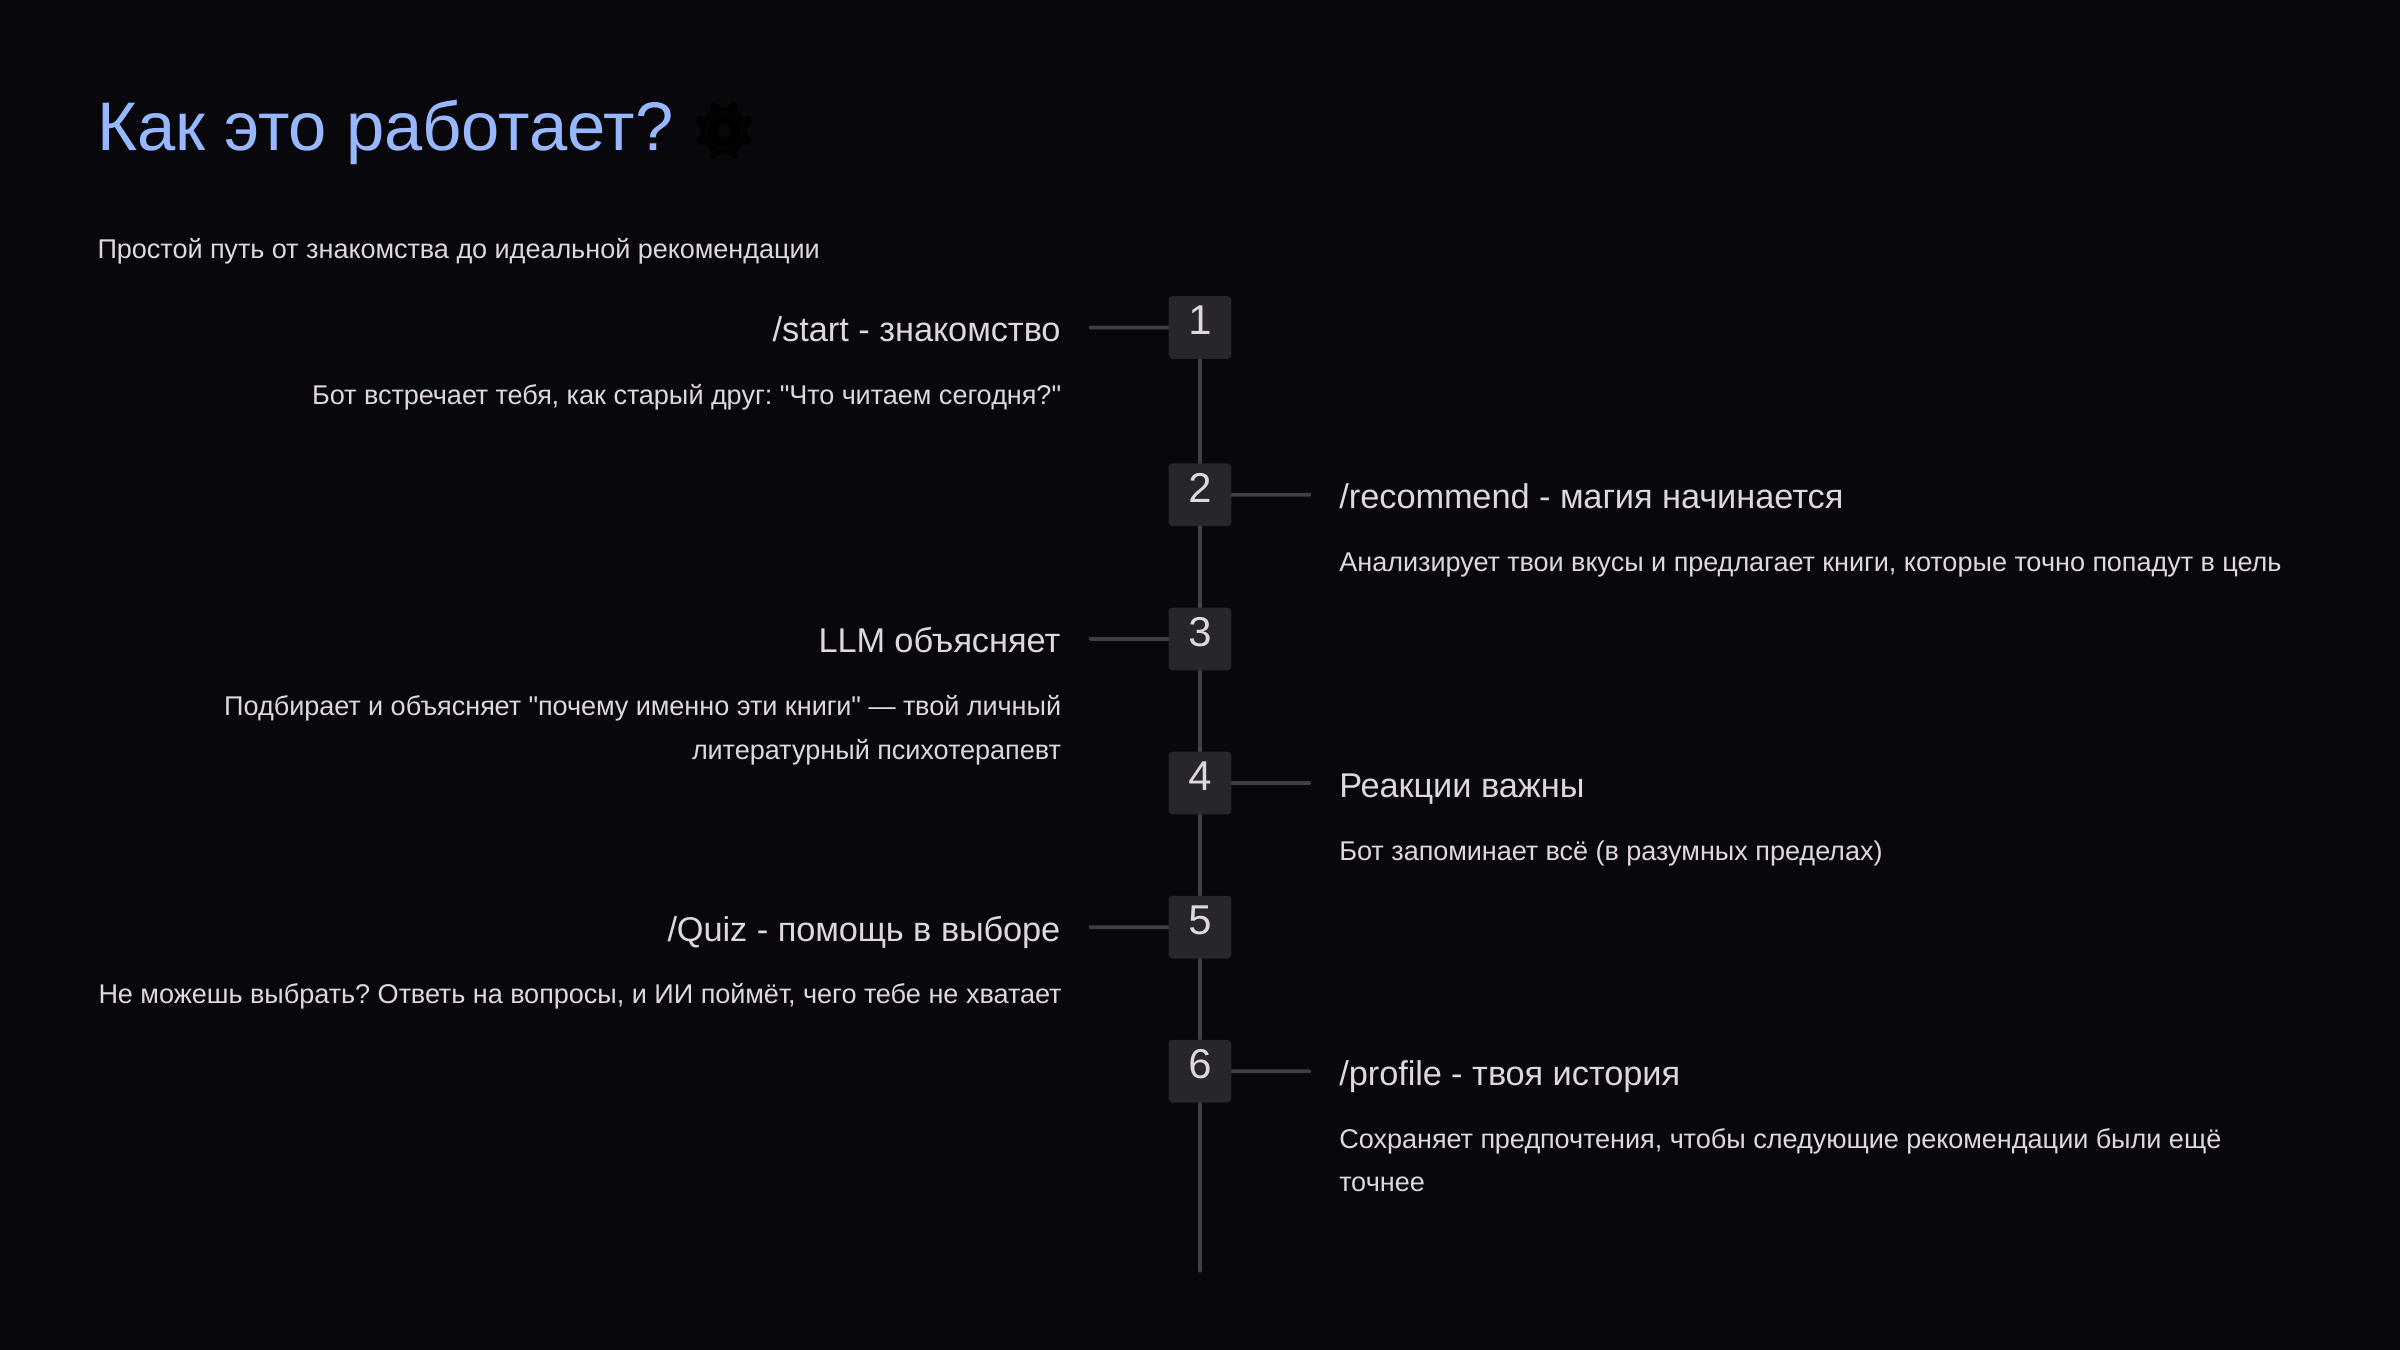

Как это работает? ⚙️
Простой путь от знакомства до идеальной рекомендации

1
/start - знакомство

Бот встречает тебя, как старый друг: "Что читаем сегодня?"

2
/recommend - магия начинается

Анализирует твои вкусы и предлагает книги, которые точно попадут в цель

3
LLM объясняет

Подбирает и объясняет "почему именно эти книги" — твой личный литературный психотерапевт

4
Реакции важны

Бот запоминает всё (в разумных пределах)

5
/Quiz - помощь в выборе

Не можешь выбрать? Ответь на вопросы, и ИИ поймёт, чего тебе не хватает

6
/profile - твоя история

Сохраняет предпочтения, чтобы следующие рекомендации были ещё точнее